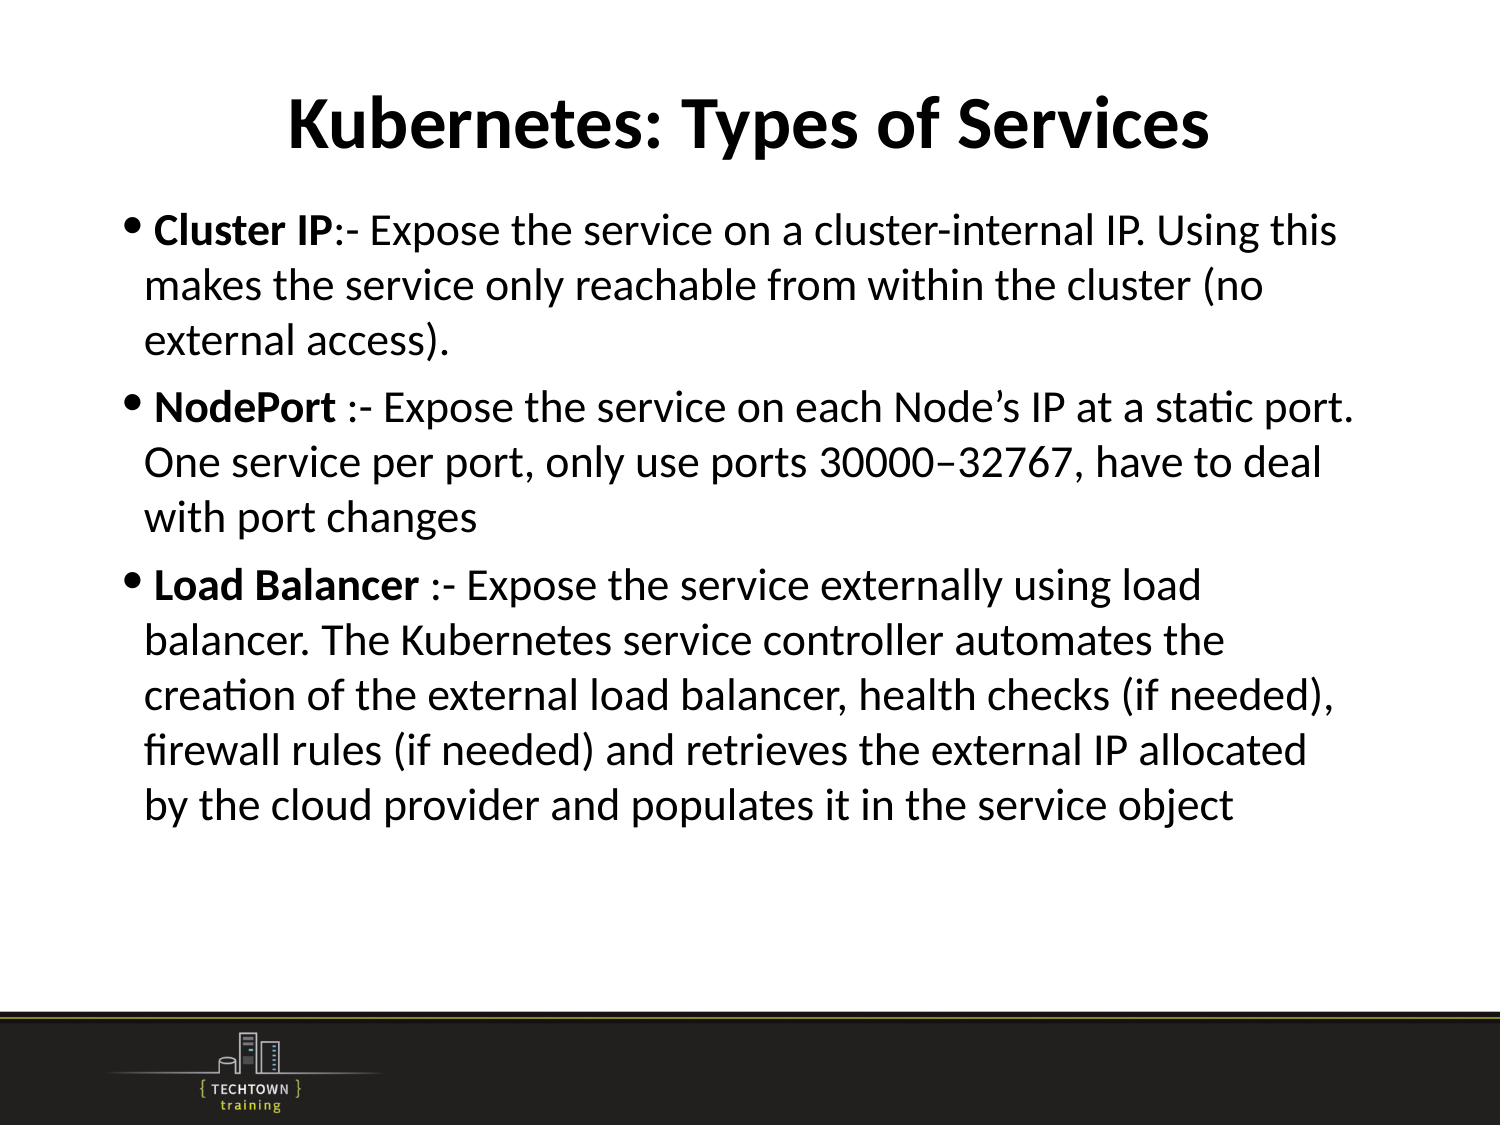

# Kubernetes: Types of Services
 Cluster IP:- Expose the service on a cluster-internal IP. Using this makes the service only reachable from within the cluster (no external access).
 NodePort :- Expose the service on each Node’s IP at a static port. One service per port, only use ports 30000–32767, have to deal with port changes
 Load Balancer :- Expose the service externally using load balancer. The Kubernetes service controller automates the creation of the external load balancer, health checks (if needed), firewall rules (if needed) and retrieves the external IP allocated by the cloud provider and populates it in the service object